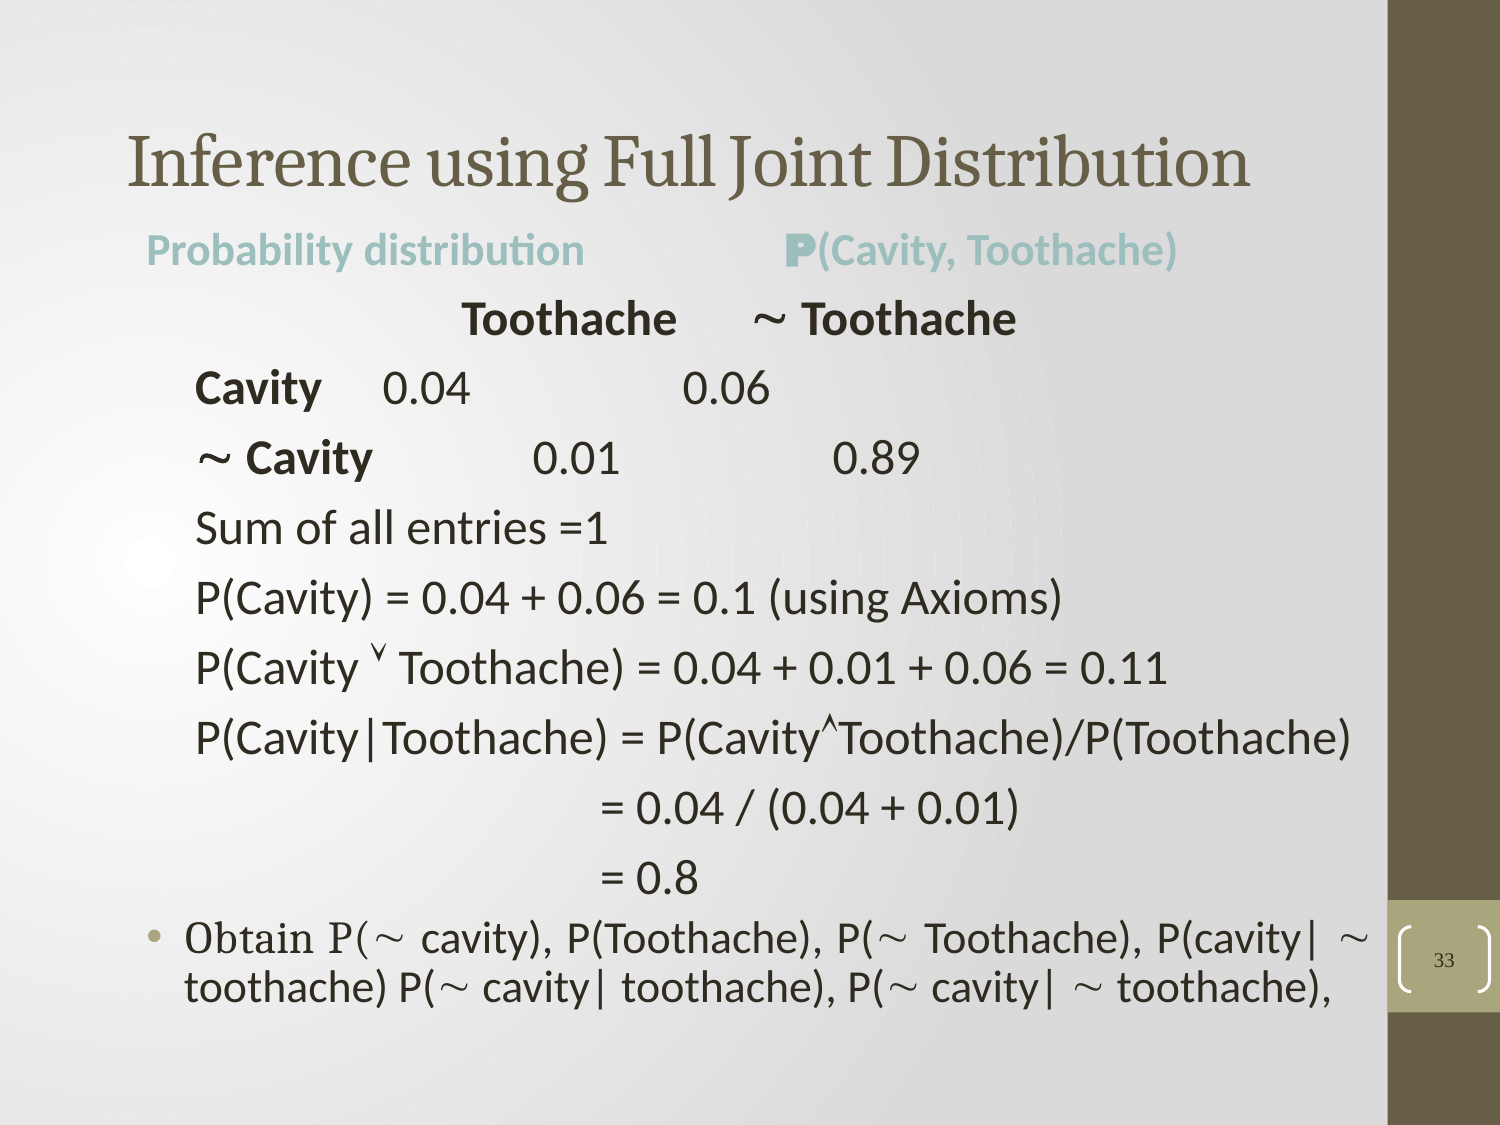

# Inference using Full Joint Distribution
Probability distribution		P(Cavity, Toothache)
		       Toothache	      ∼ Toothache
Cavity	0.04		0.06
∼ Cavity 	0.01		0.89
Sum of all entries =1
P(Cavity) = 0.04 + 0.06 = 0.1 (using Axioms)
P(Cavity ∨ Toothache) = 0.04 + 0.01 + 0.06 = 0.11
P(Cavity|Toothache) = P(Cavity∧Toothache)/P(Toothache)
                                    = 0.04 / (0.04 + 0.01)
                                    = 0.8
Obtain P(∼ cavity), P(Toothache), P(∼ Toothache), P(cavity| ∼ toothache) P(∼ cavity| toothache), P(∼ cavity| ∼ toothache),

33